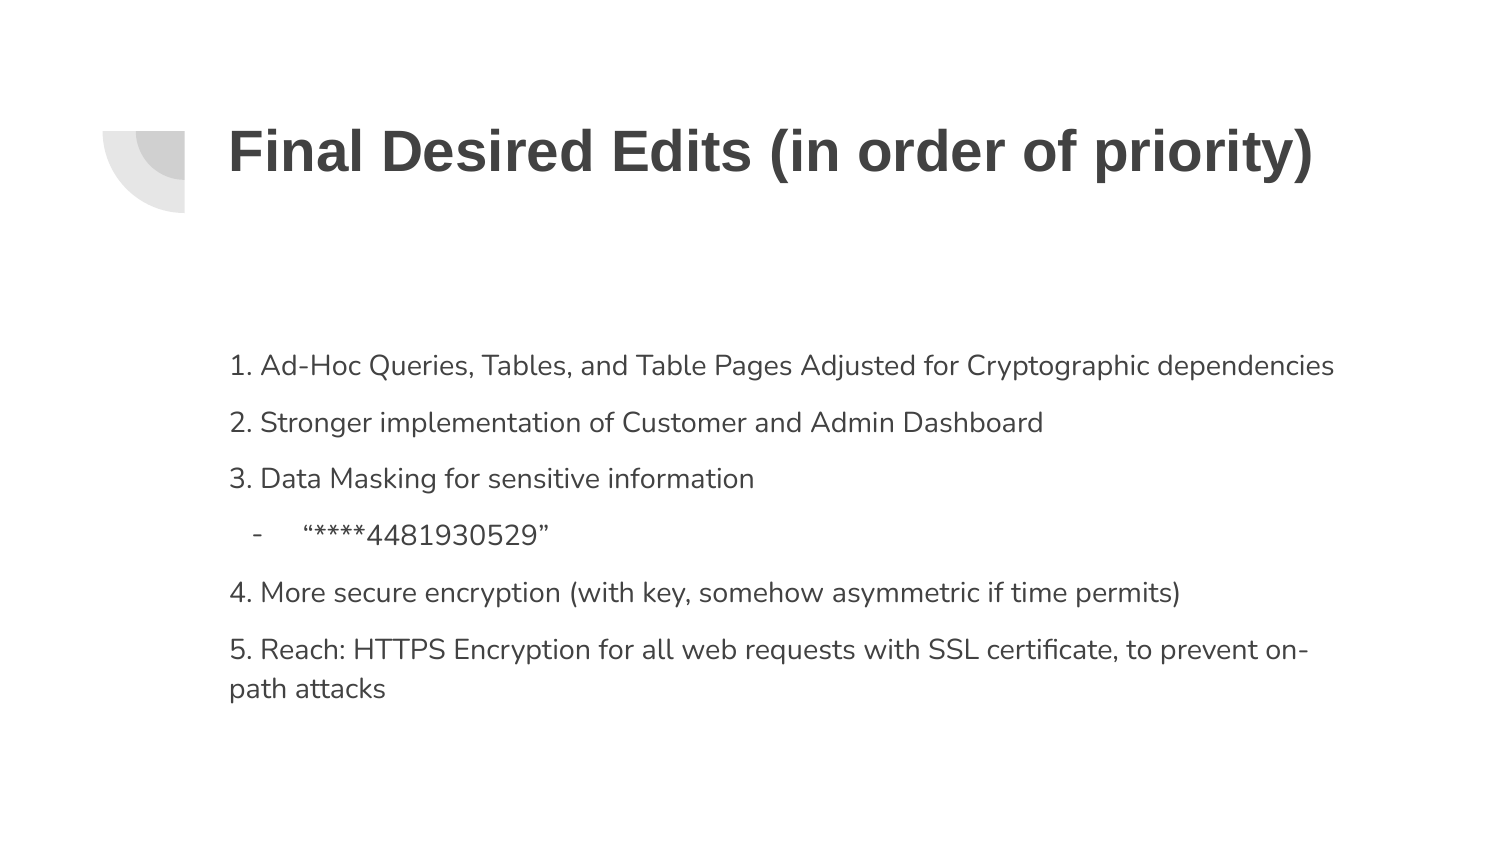

# Final Desired Edits (in order of priority)
1. Ad-Hoc Queries, Tables, and Table Pages Adjusted for Cryptographic dependencies
2. Stronger implementation of Customer and Admin Dashboard
3. Data Masking for sensitive information
“****4481930529”
4. More secure encryption (with key, somehow asymmetric if time permits)
5. Reach: HTTPS Encryption for all web requests with SSL certificate, to prevent on-path attacks